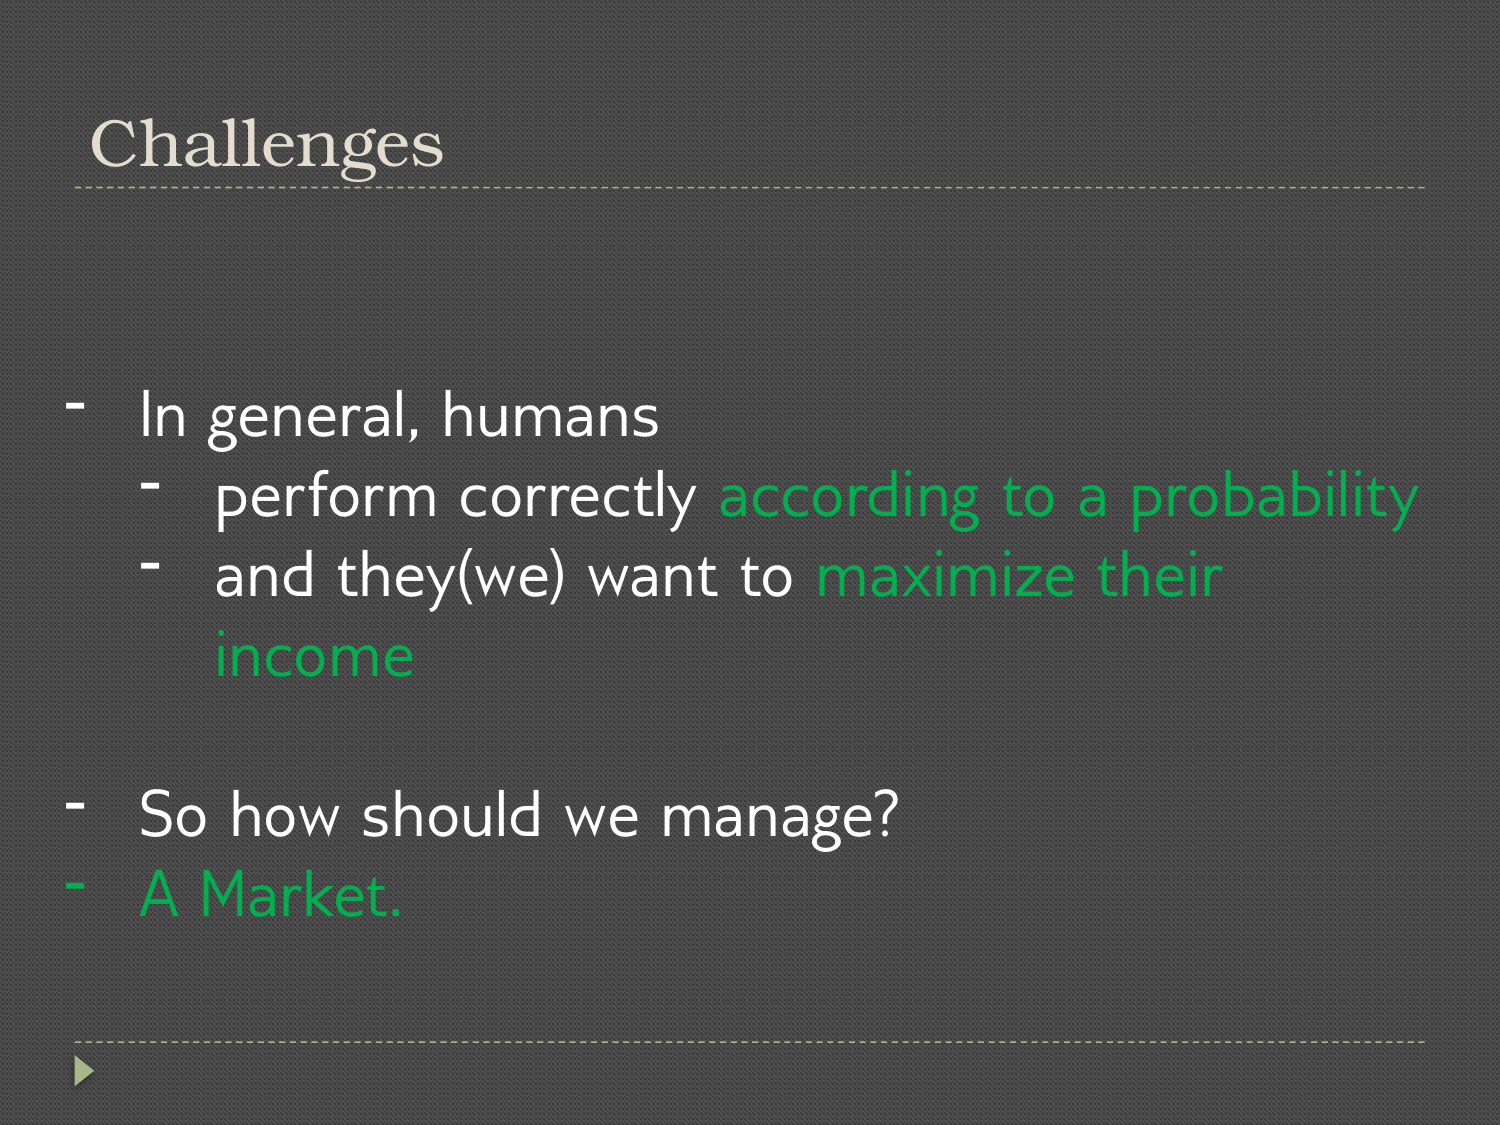

# Challenges
In general, humans
perform correctly according to a probability
and they(we) want to maximize their income

So how should we manage?
A Market.